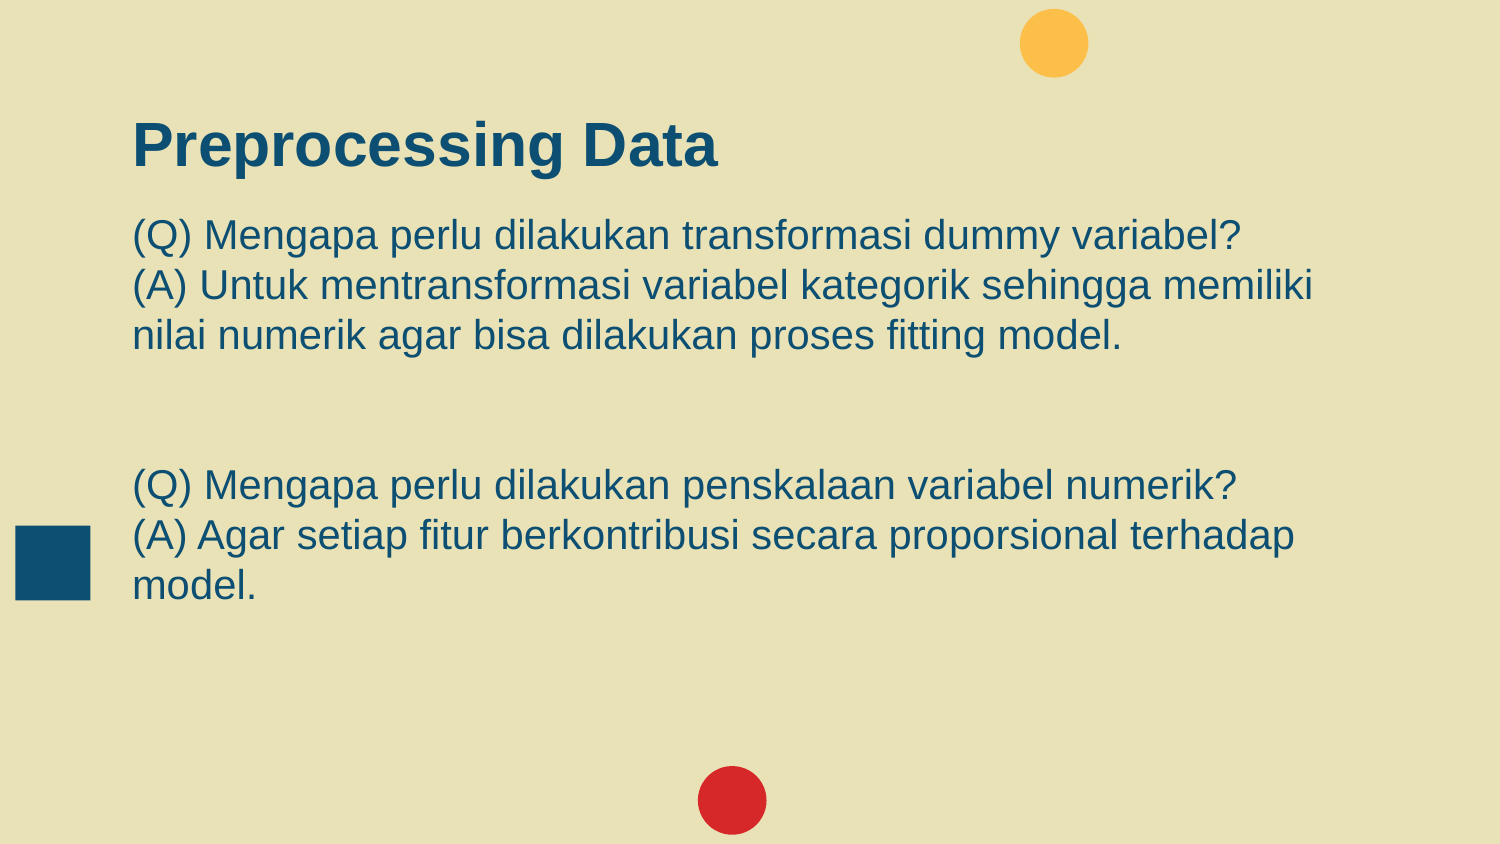

# Preprocessing Data
(Q) Mengapa perlu dilakukan transformasi dummy variabel?
(A) Untuk mentransformasi variabel kategorik sehingga memiliki nilai numerik agar bisa dilakukan proses fitting model.

(Q) Mengapa perlu dilakukan penskalaan variabel numerik?
(A) Agar setiap fitur berkontribusi secara proporsional terhadap model.